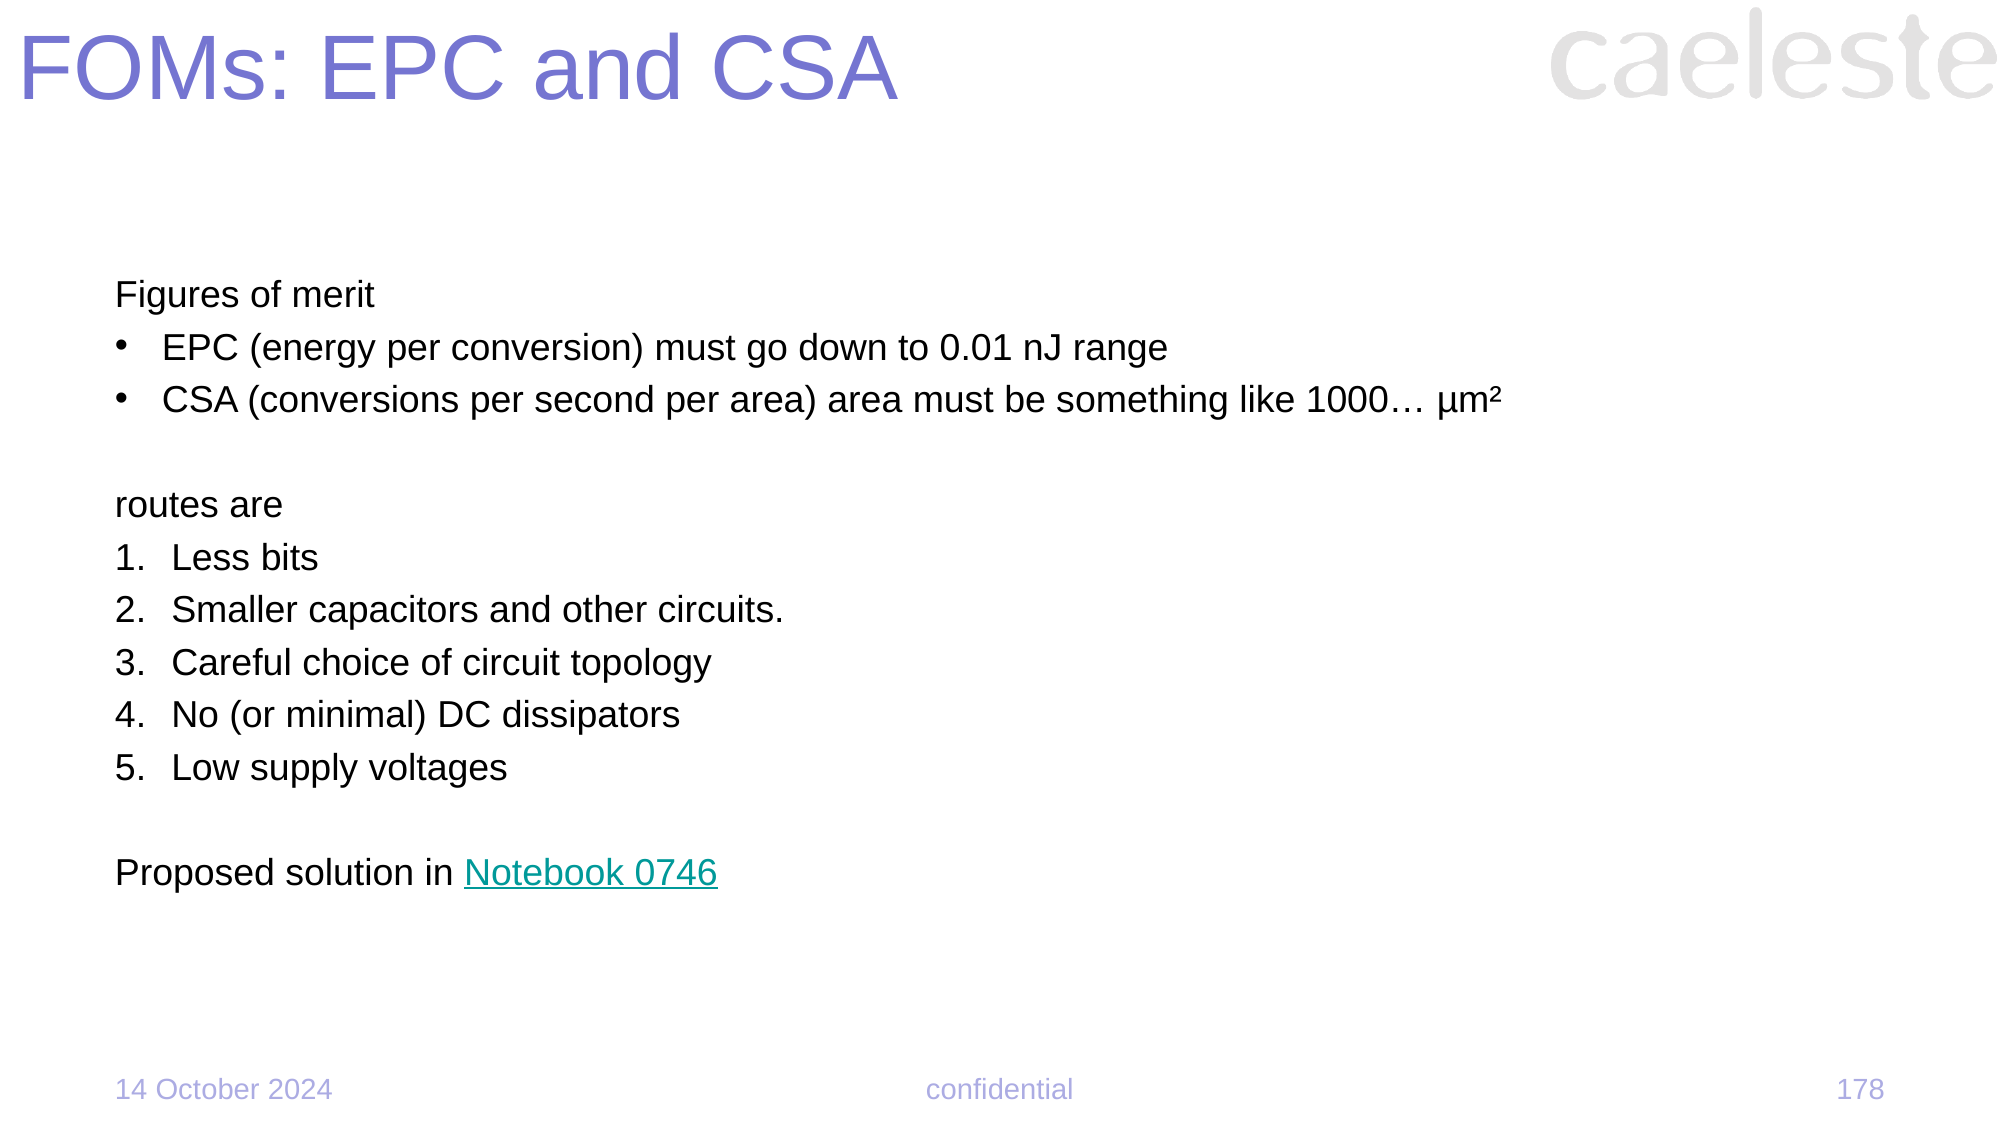

# FOMs: EPC and CSA
Figures of merit
EPC (energy per conversion) must go down to 0.01 nJ range
CSA (conversions per second per area) area must be something like 1000… µm²

routes are
Less bits
Smaller capacitors and other circuits.
Careful choice of circuit topology
No (or minimal) DC dissipators
Low supply voltages

Proposed solution in Notebook 0746
confidential
178
14 October 2024